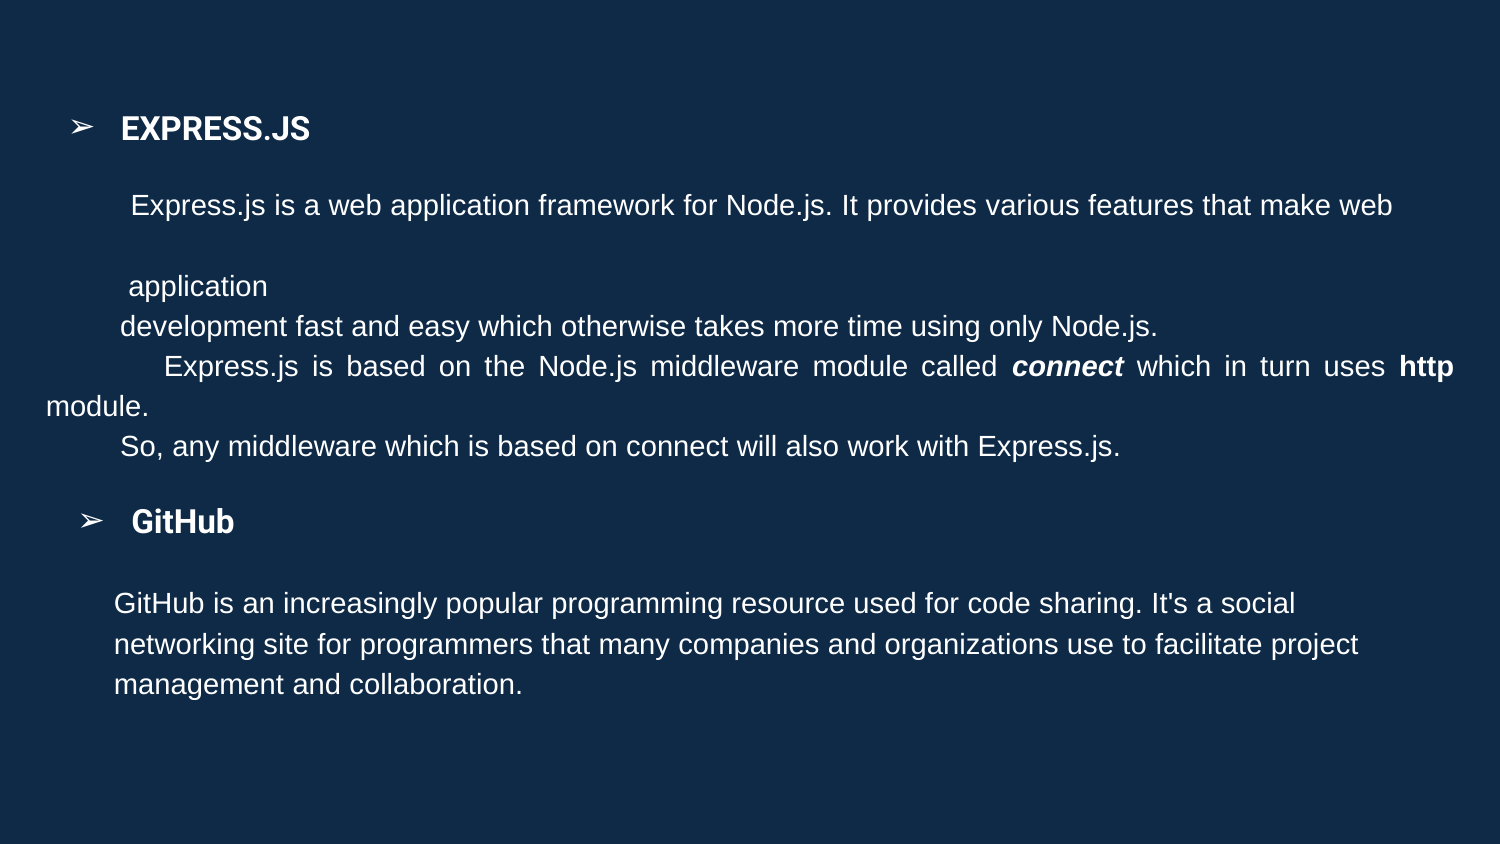

EXPRESS.JS

          Express.js is a web application framework for Node.js. It provides various features that make web
          application
         development fast and easy which otherwise takes more time using only Node.js.
         Express.js is based on the Node.js middleware module called connect which in turn uses http module.
         So, any middleware which is based on connect will also work with Express.js.

GitHub

       GitHub is an increasingly popular programming resource used for code sharing. It's a social
       networking site for programmers that many companies and organizations use to facilitate project
       management and collaboration.